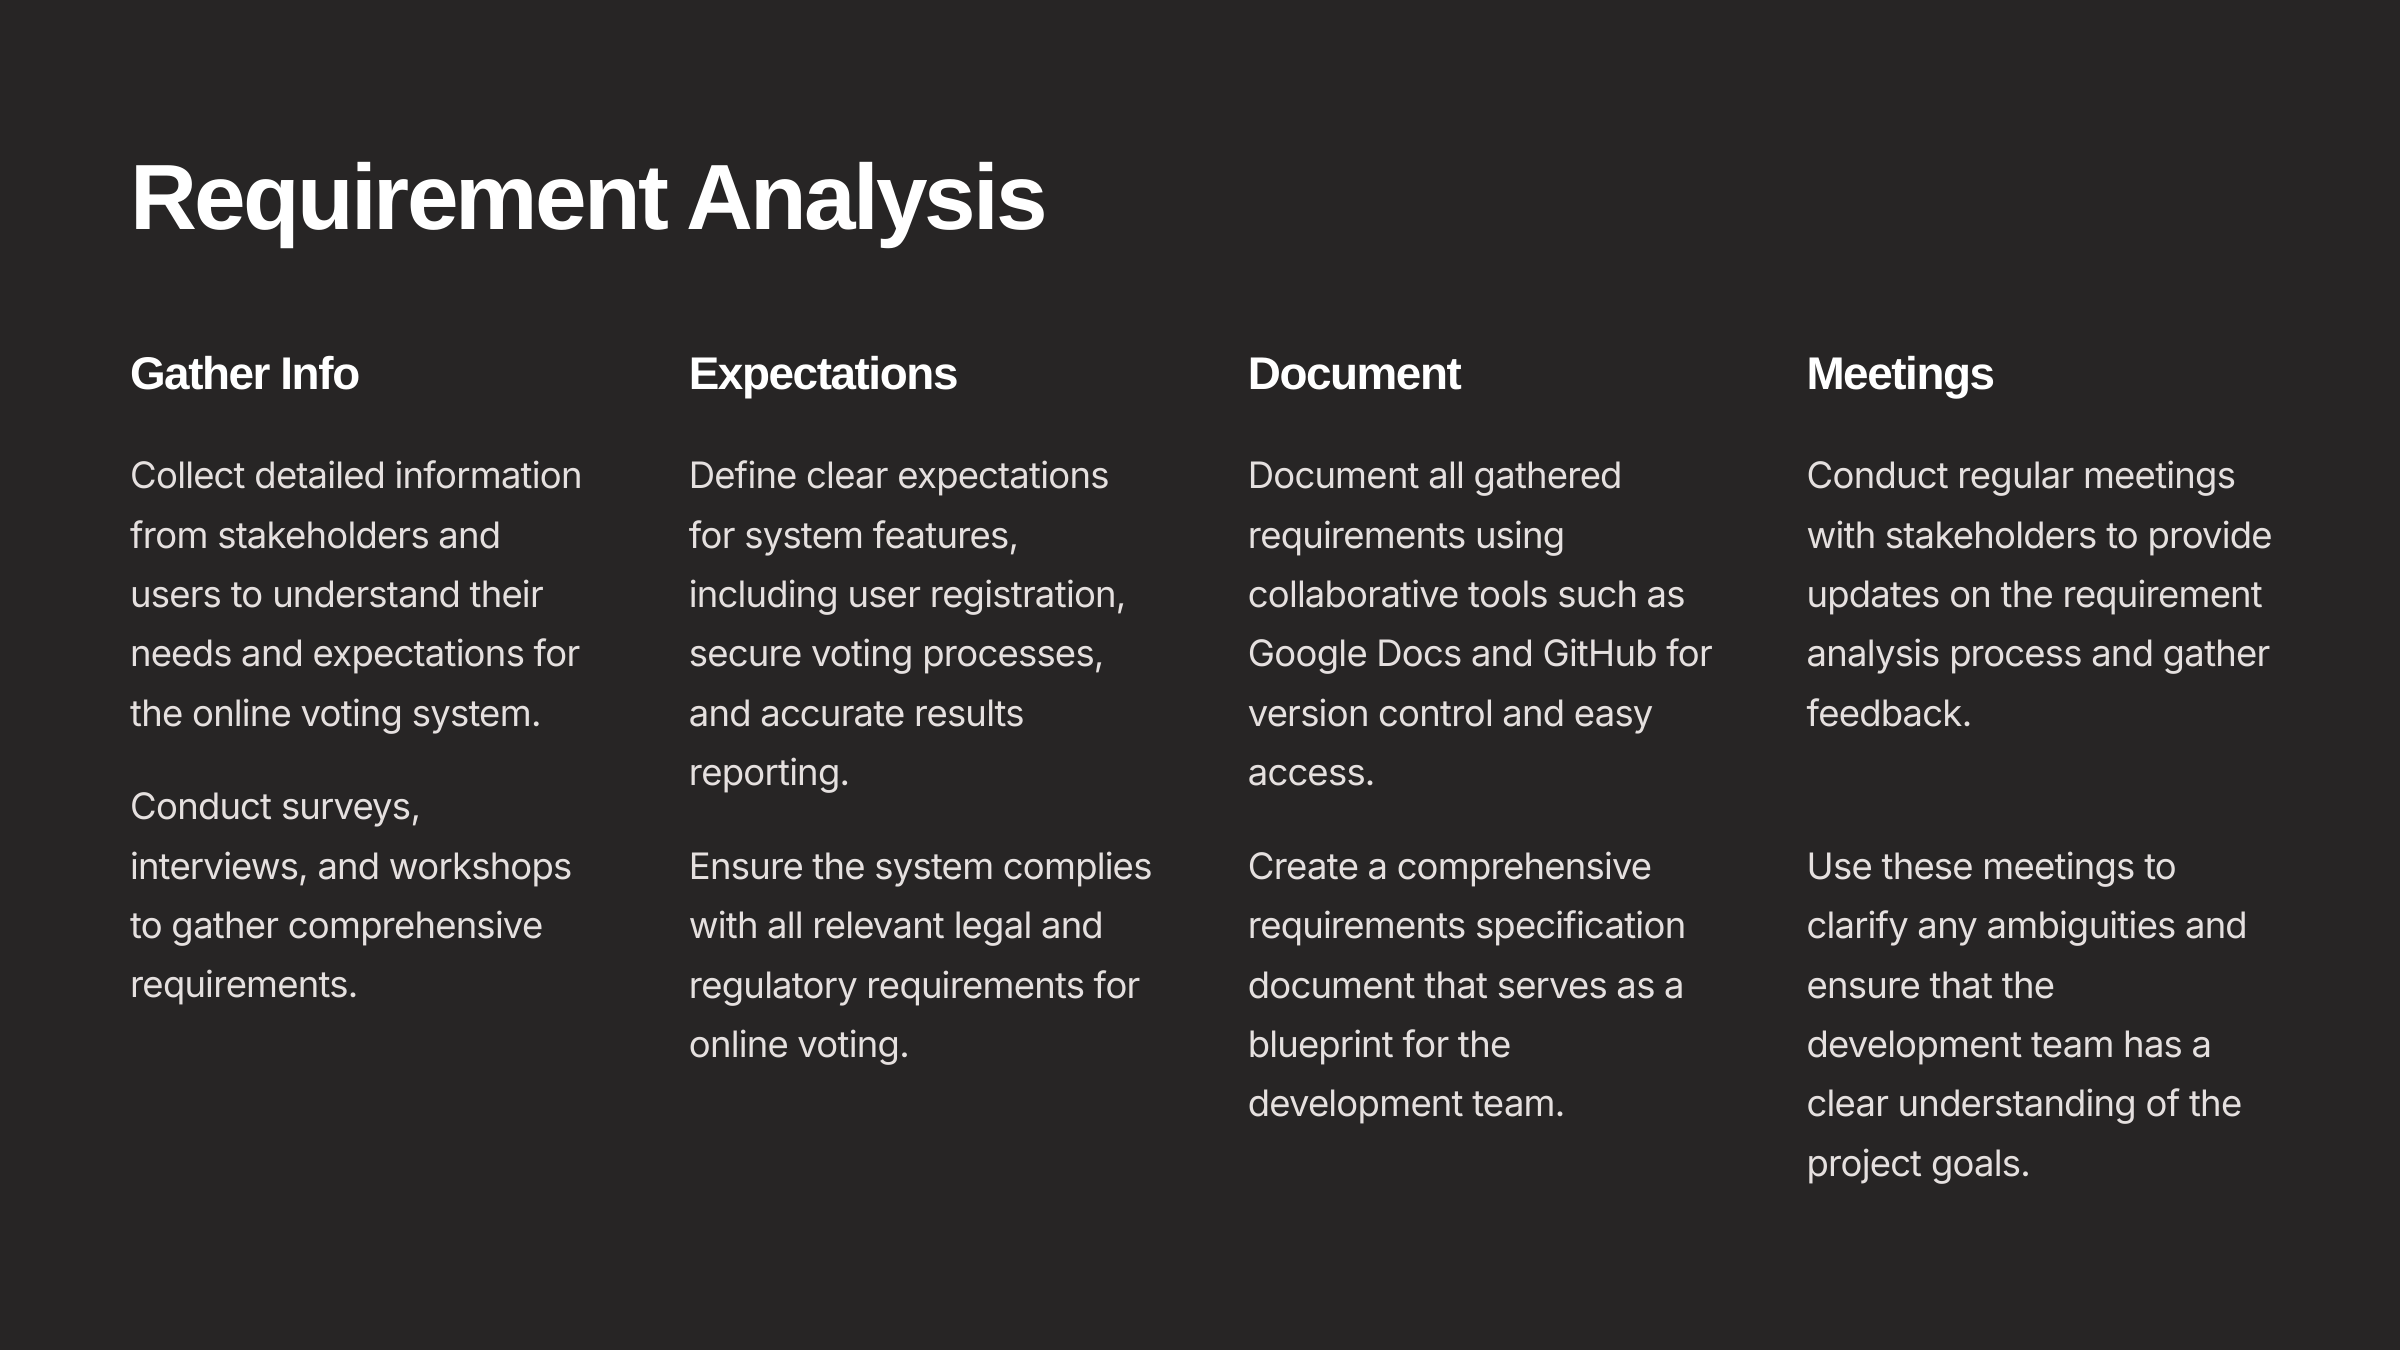

Requirement Analysis
Gather Info
Expectations
Document
Meetings
Collect detailed information from stakeholders and users to understand their needs and expectations for the online voting system.
Define clear expectations for system features, including user registration, secure voting processes, and accurate results reporting.
Document all gathered requirements using collaborative tools such as Google Docs and GitHub for version control and easy access.
Conduct regular meetings with stakeholders to provide updates on the requirement analysis process and gather feedback.
Conduct surveys, interviews, and workshops to gather comprehensive requirements.
Ensure the system complies with all relevant legal and regulatory requirements for online voting.
Create a comprehensive requirements specification document that serves as a blueprint for the development team.
Use these meetings to clarify any ambiguities and ensure that the development team has a clear understanding of the project goals.